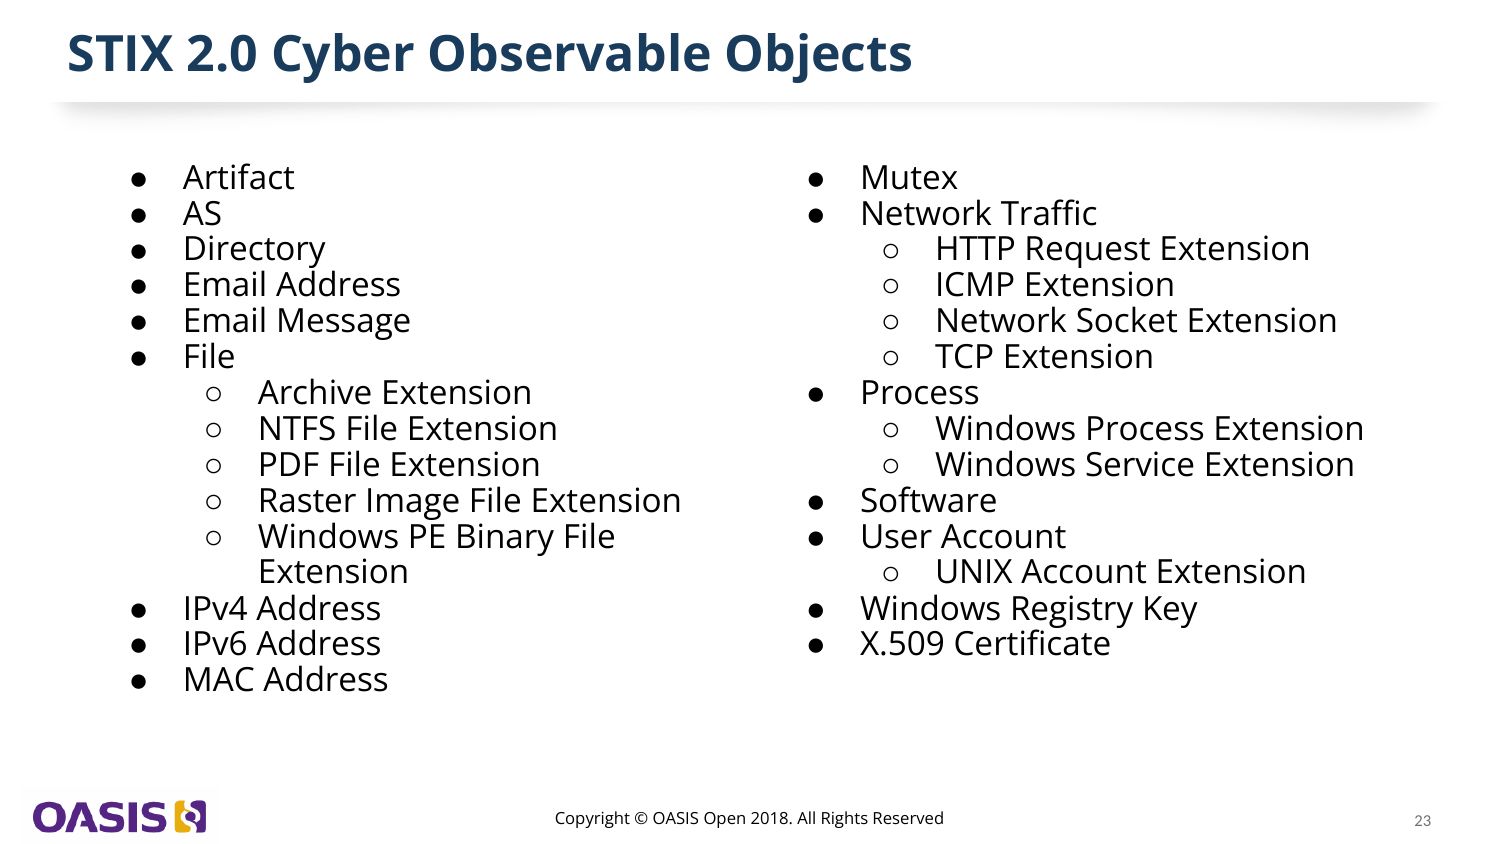

# STIX 2.0 Cyber Observable Objects
Artifact
AS
Directory
Email Address
Email Message
File
Archive Extension
NTFS File Extension
PDF File Extension
Raster Image File Extension
Windows PE Binary File Extension
IPv4 Address
IPv6 Address
MAC Address
Mutex
Network Traffic
HTTP Request Extension
ICMP Extension
Network Socket Extension
TCP Extension
Process
Windows Process Extension
Windows Service Extension
Software
User Account
UNIX Account Extension
Windows Registry Key
X.509 Certificate